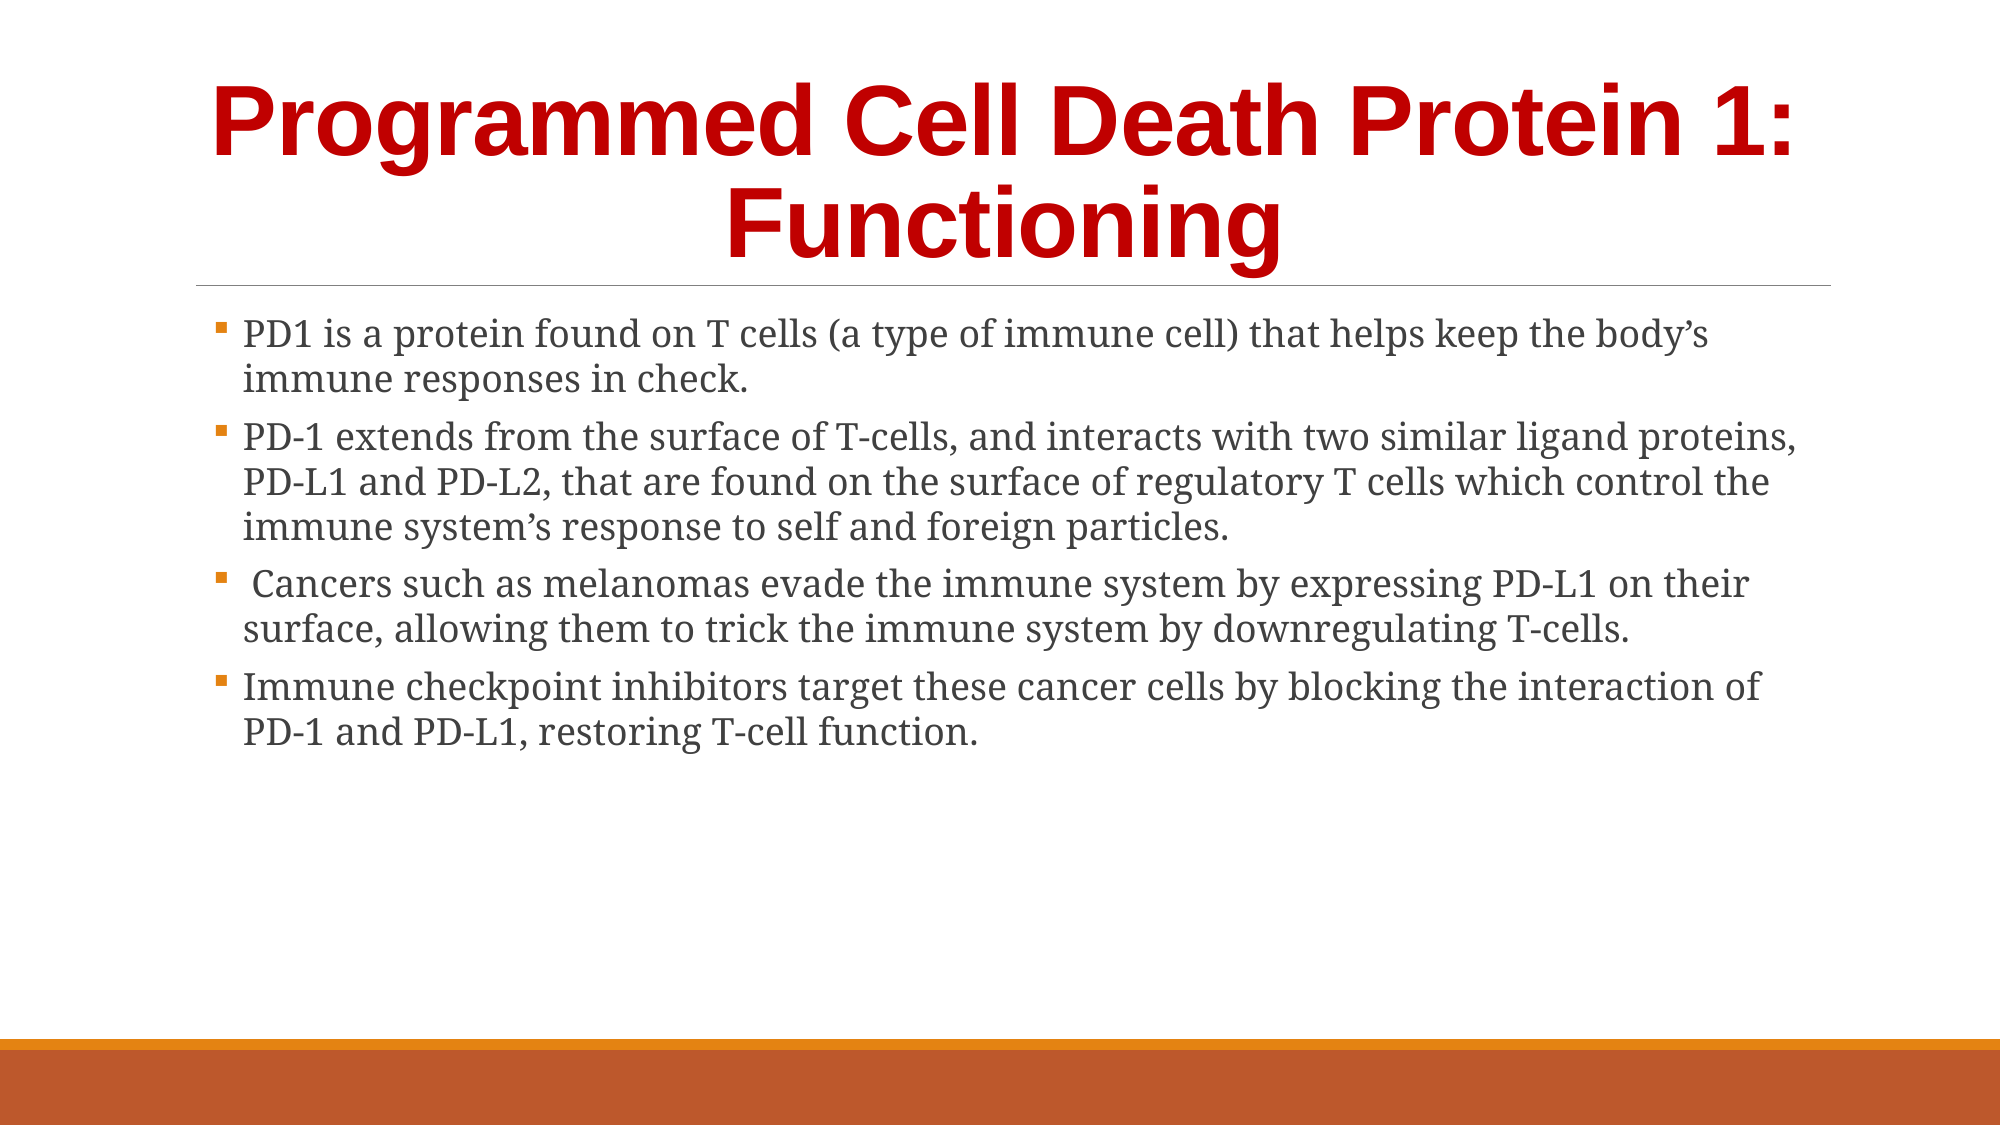

# Programmed Cell Death Protein 1: Functioning
PD1 is a protein found on T cells (a type of immune cell) that helps keep the body’s immune responses in check.
PD-1 extends from the surface of T-cells, and interacts with two similar ligand proteins, PD-L1 and PD-L2, that are found on the surface of regulatory T cells which control the immune system’s response to self and foreign particles.
 Cancers such as melanomas evade the immune system by expressing PD-L1 on their surface, allowing them to trick the immune system by downregulating T-cells.
Immune checkpoint inhibitors target these cancer cells by blocking the interaction of PD-1 and PD-L1, restoring T-cell function.